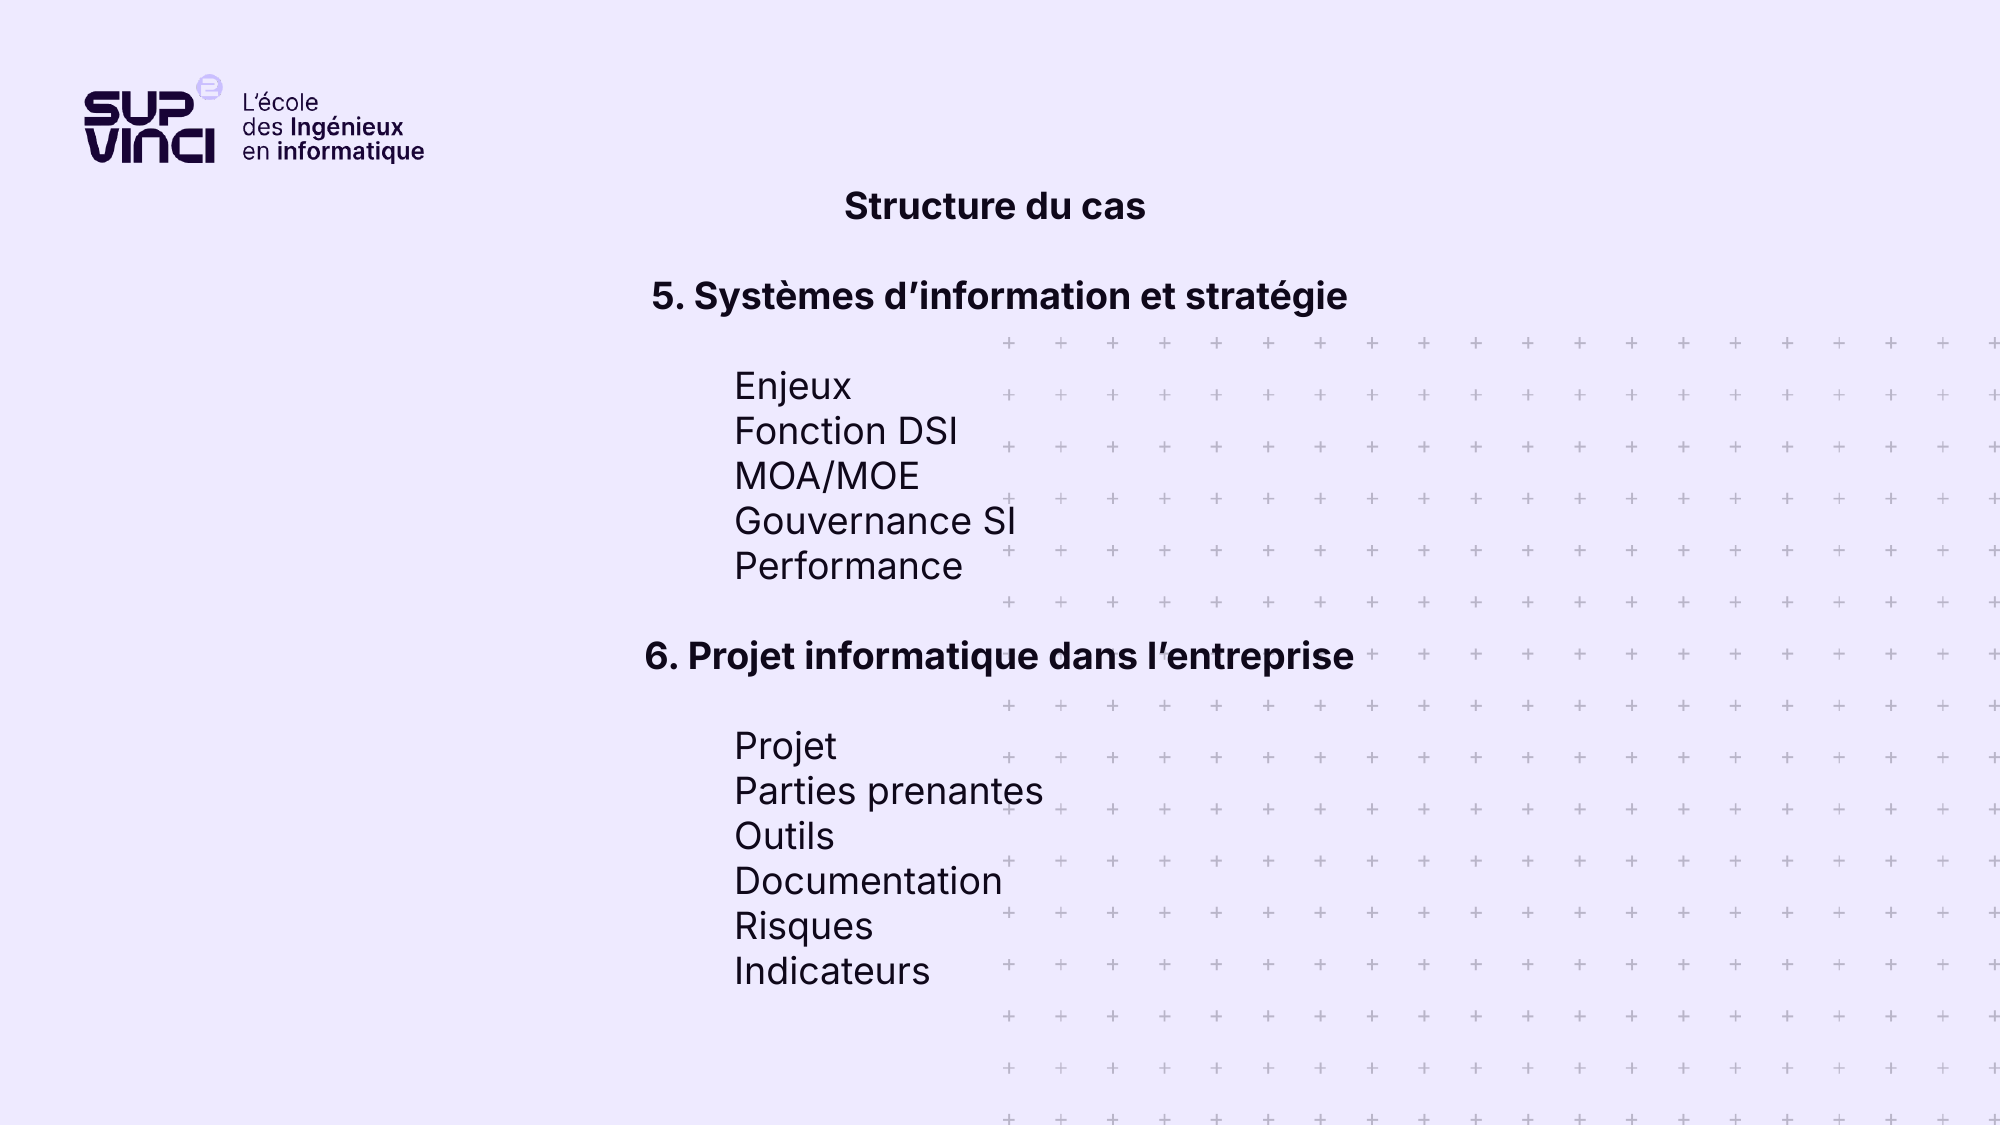

Structure du cas

5. Systèmes d’information et stratégie

Enjeux
Fonction DSI
MOA/MOE
Gouvernance SI
Performance

6. Projet informatique dans l’entreprise

Projet
Parties prenantes
Outils
Documentation
Risques
Indicateurs